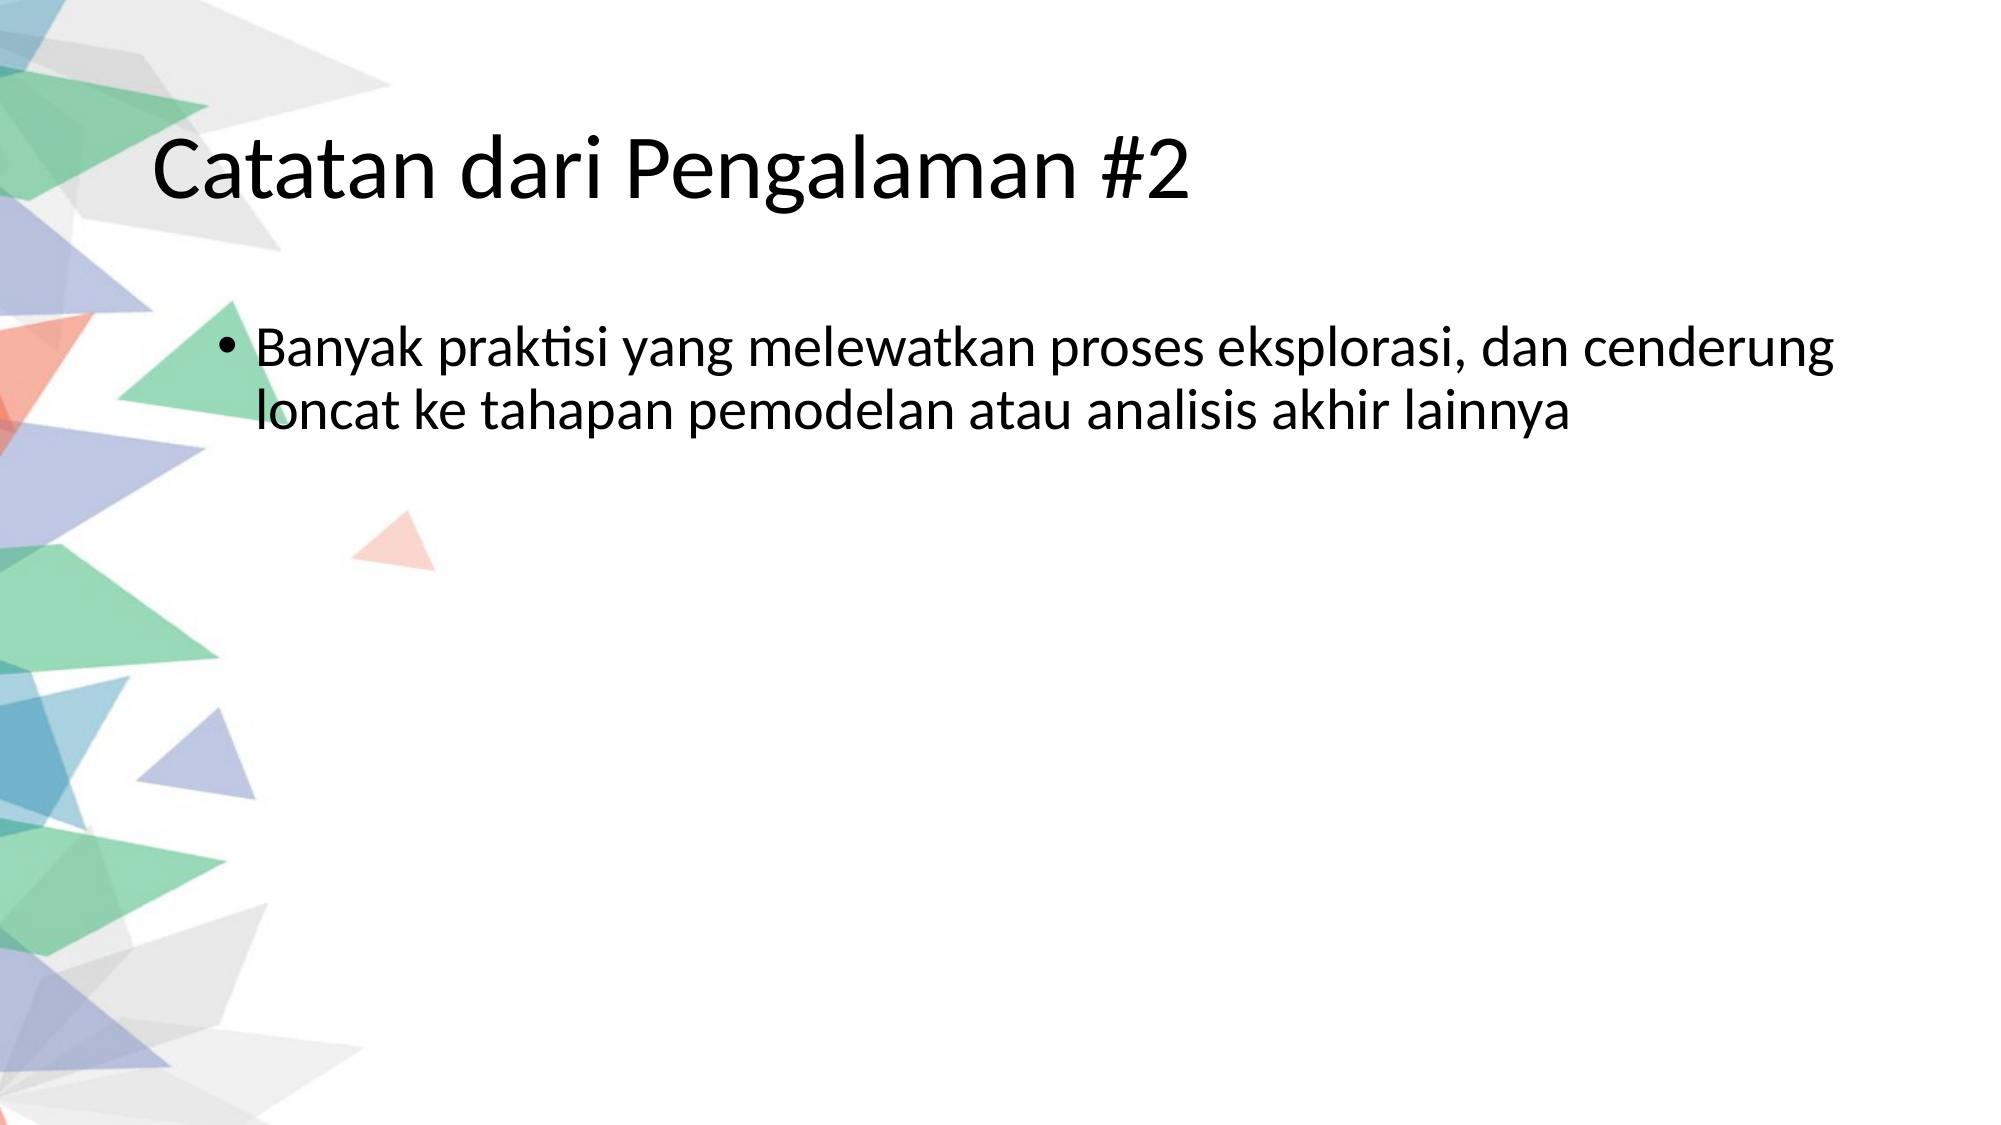

# Catatan dari Pengalaman #2
Banyak praktisi yang melewatkan proses eksplorasi, dan cenderung loncat ke tahapan pemodelan atau analisis akhir lainnya